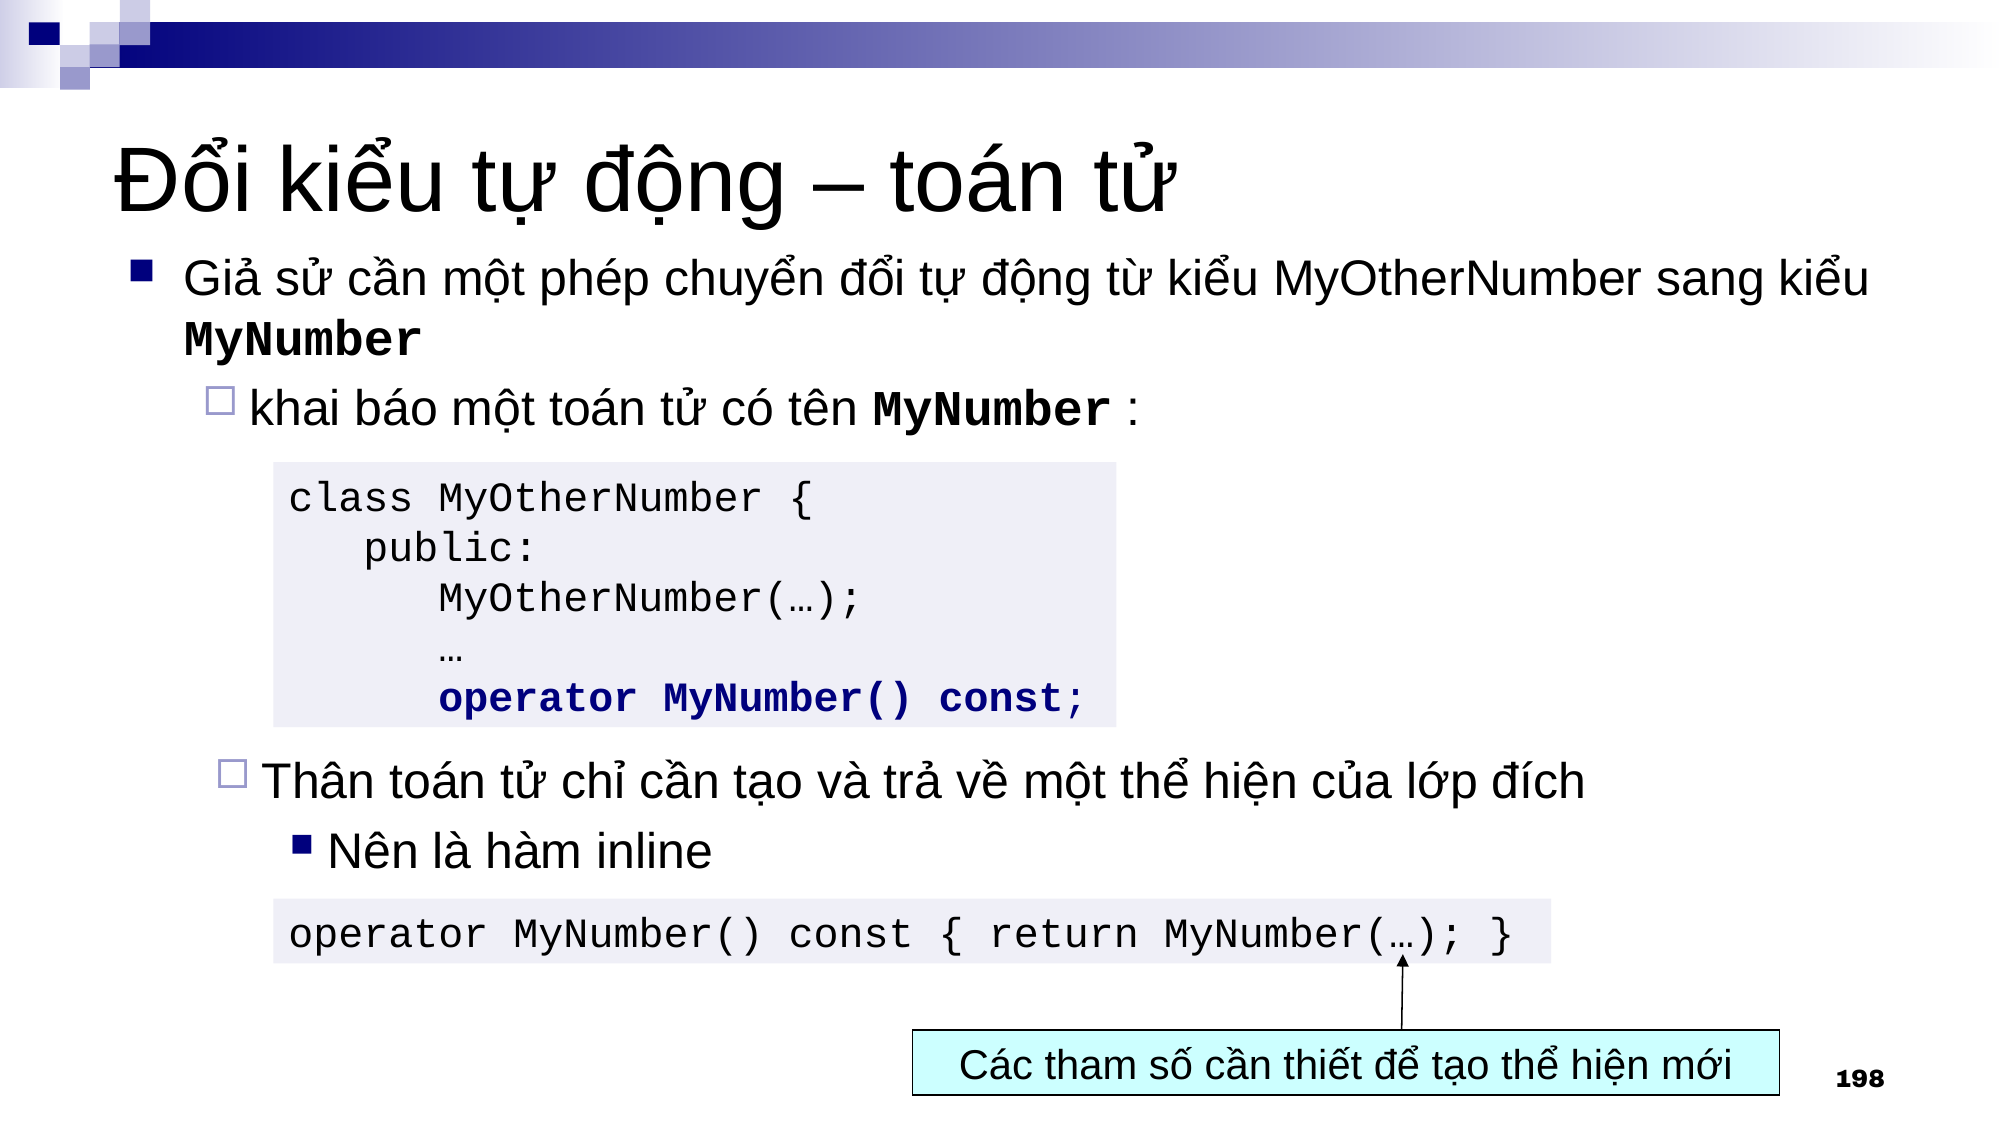

# Đổi kiểu tự động – toán tử
Giả sử cần một phép chuyển đổi tự động từ kiểu MyOtherNumber sang kiểu MyNumber
khai báo một toán tử có tên MyNumber :
class MyOtherNumber {
   public:
      MyOtherNumber(…);
      …
      operator MyNumber() const;
Thân toán tử chỉ cần tạo và trả về một thể hiện của lớp đích
Nên là hàm inline
operator MyNumber() const { return MyNumber(…); }

Các tham số cần thiết để tạo thể hiện mới
198